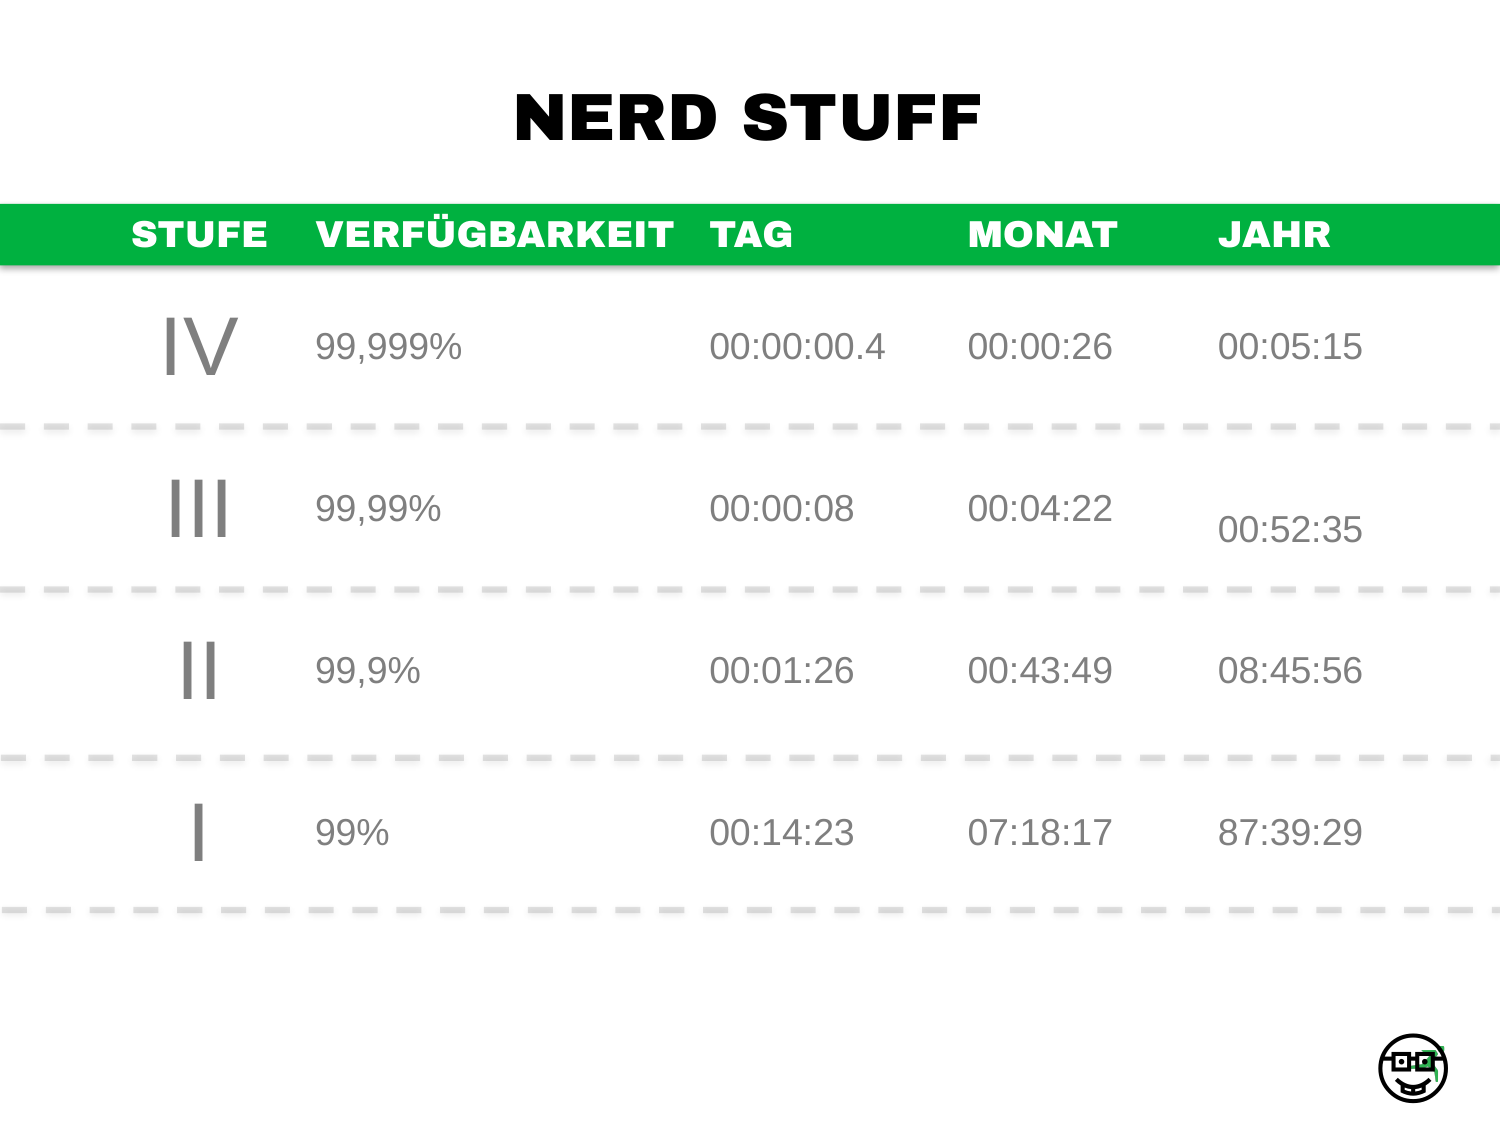

# Nerd stuff
| STUFE | VERFÜGBARKEIT | TAG | MONAT | JAHR |
| --- | --- | --- | --- | --- |
| IV | 99,999% | 00:00:00.4 | 00:00:26 | 00:05:15 |
| III | 99,99% | 00:00:08 | 00:04:22 | 00:52:35 |
| II | 99,9% | 00:01:26 | 00:43:49 | 08:45:56 |
| I | 99% | 00:14:23 | 07:18:17 | 87:39:29 |
|  |  |  |  |  |
 🤓